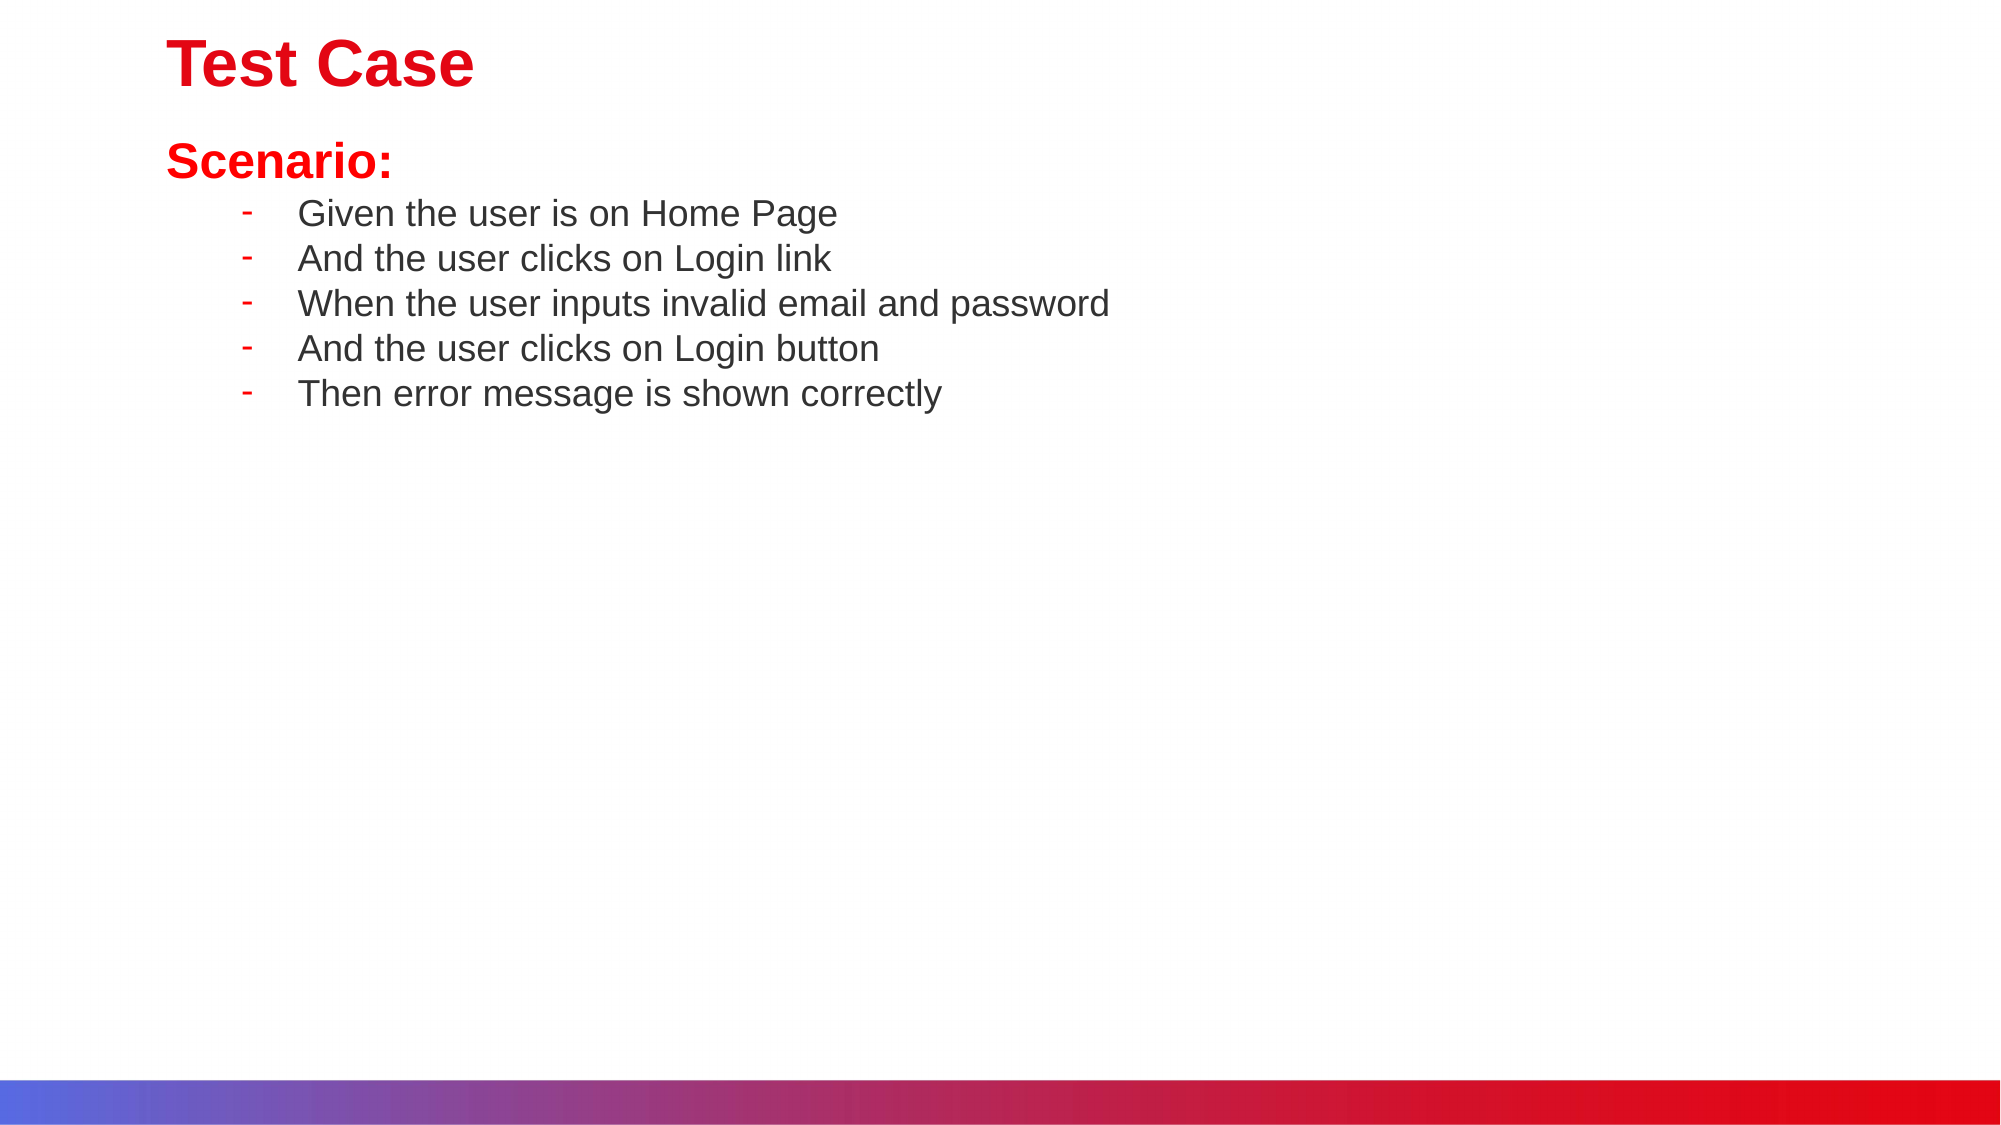

# Test Case

Scenario:
Given the user is on Home Page
And the user clicks on Login link
When the user inputs invalid email and password
And the user clicks on Login button
Then error message is shown correctly